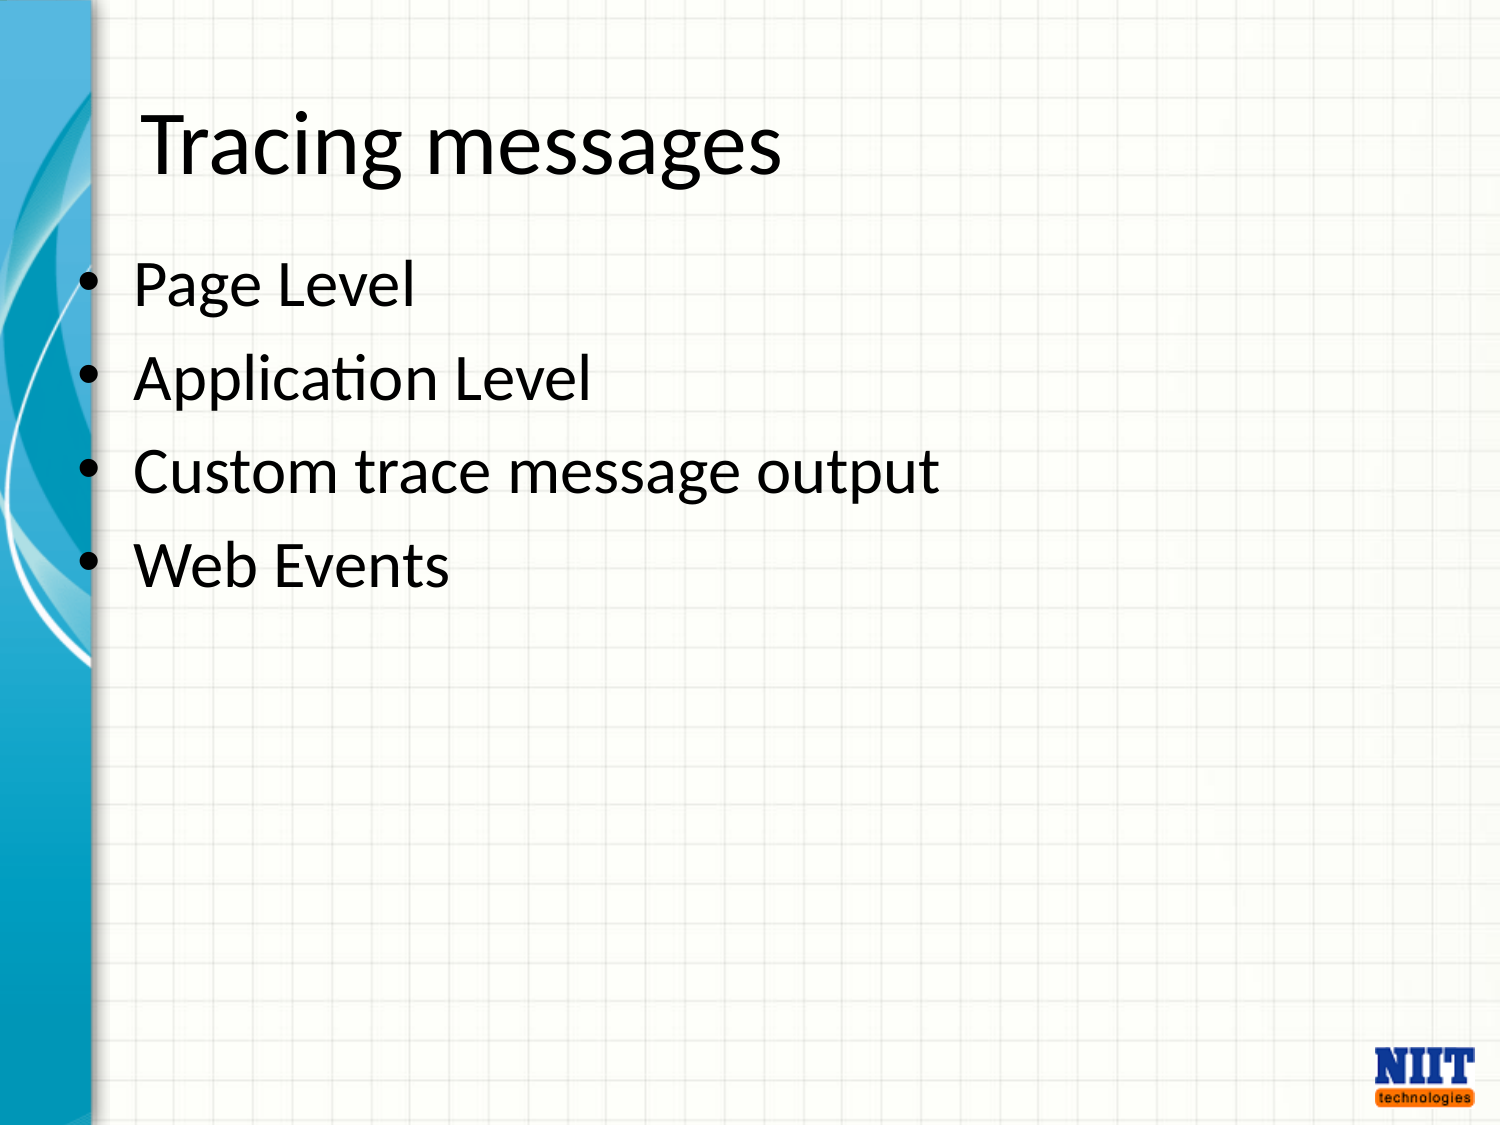

# Tracing messages
Page Level
Application Level
Custom trace message output
Web Events